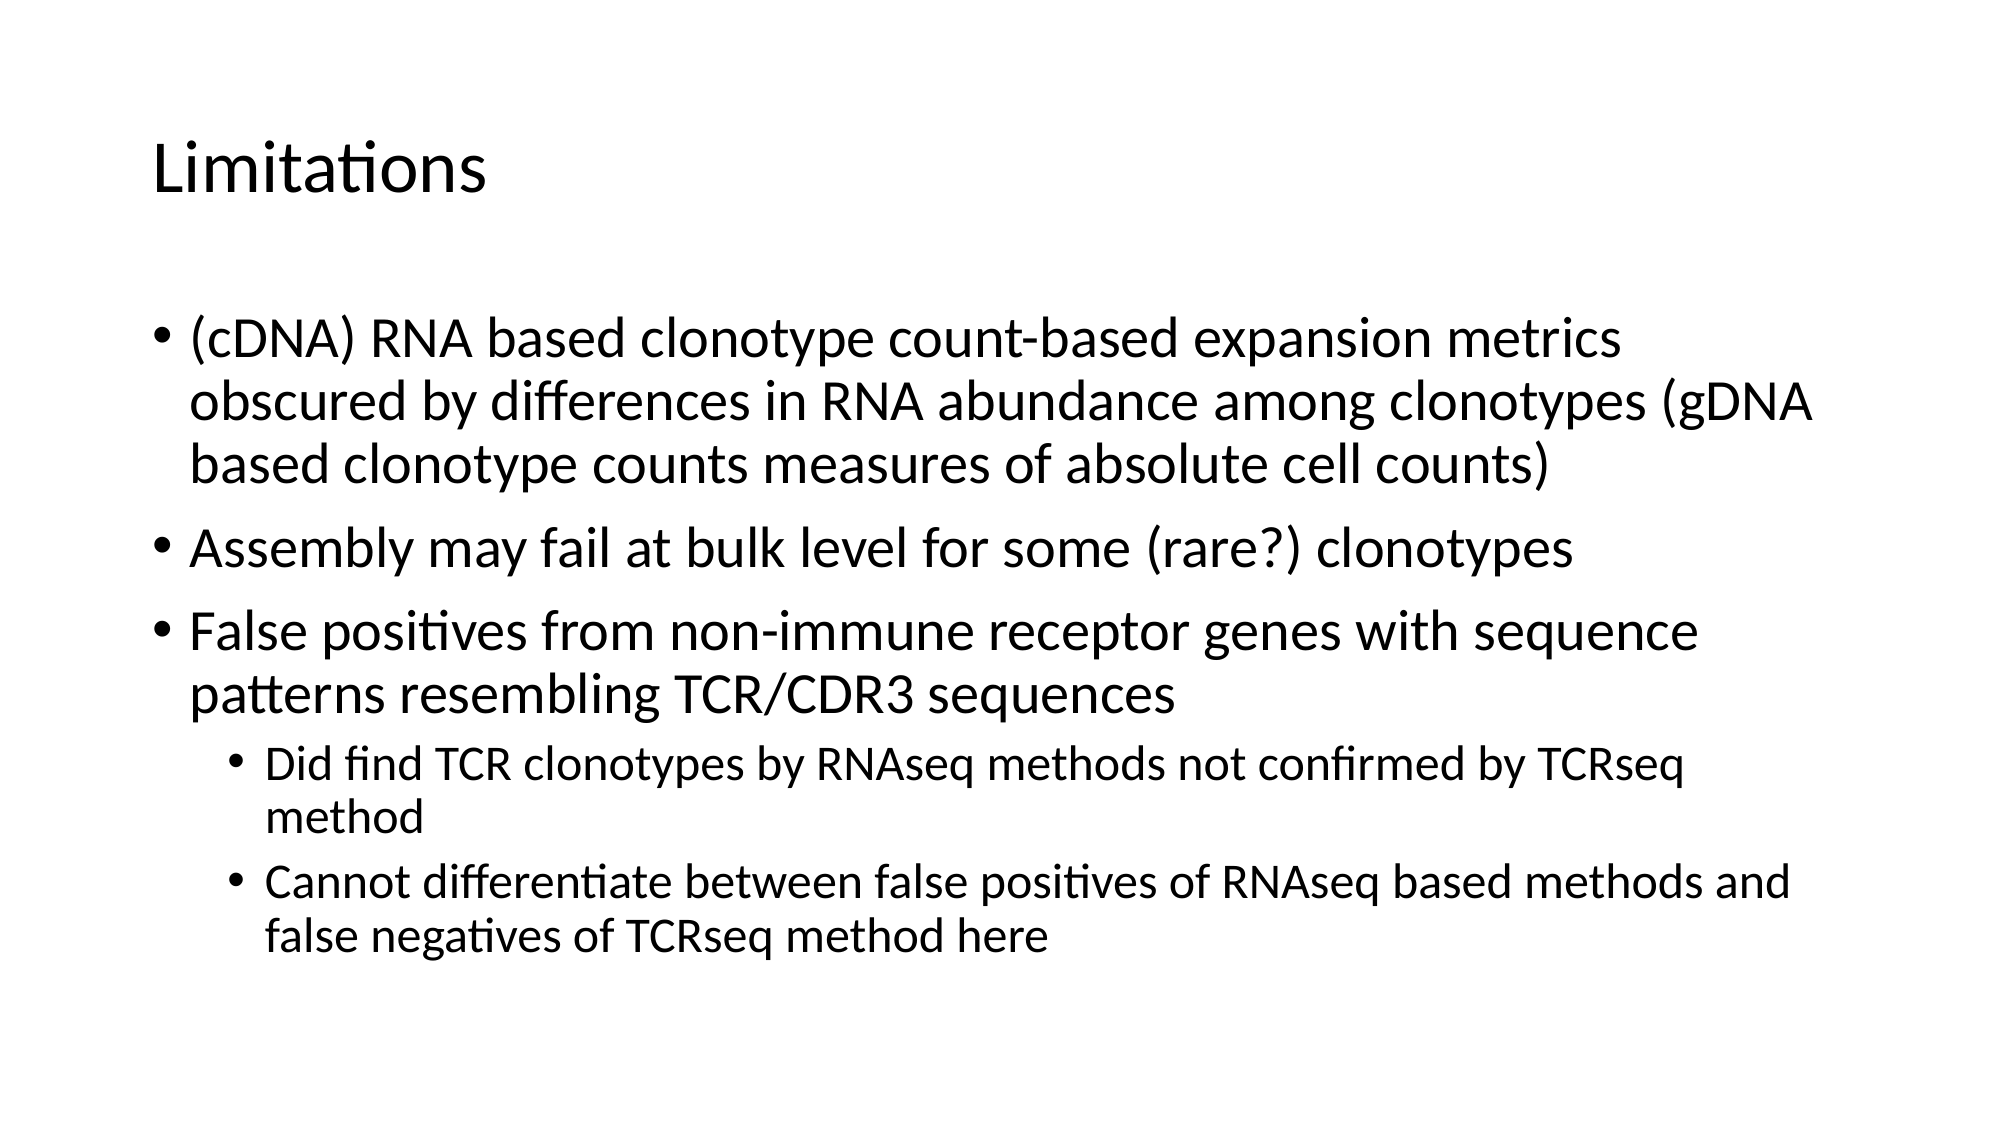

# Limitations
(cDNA) RNA based clonotype count-based expansion metrics obscured by differences in RNA abundance among clonotypes (gDNA based clonotype counts measures of absolute cell counts)
Assembly may fail at bulk level for some (rare?) clonotypes
False positives from non-immune receptor genes with sequence patterns resembling TCR/CDR3 sequences
Did find TCR clonotypes by RNAseq methods not confirmed by TCRseq method
Cannot differentiate between false positives of RNAseq based methods and false negatives of TCRseq method here